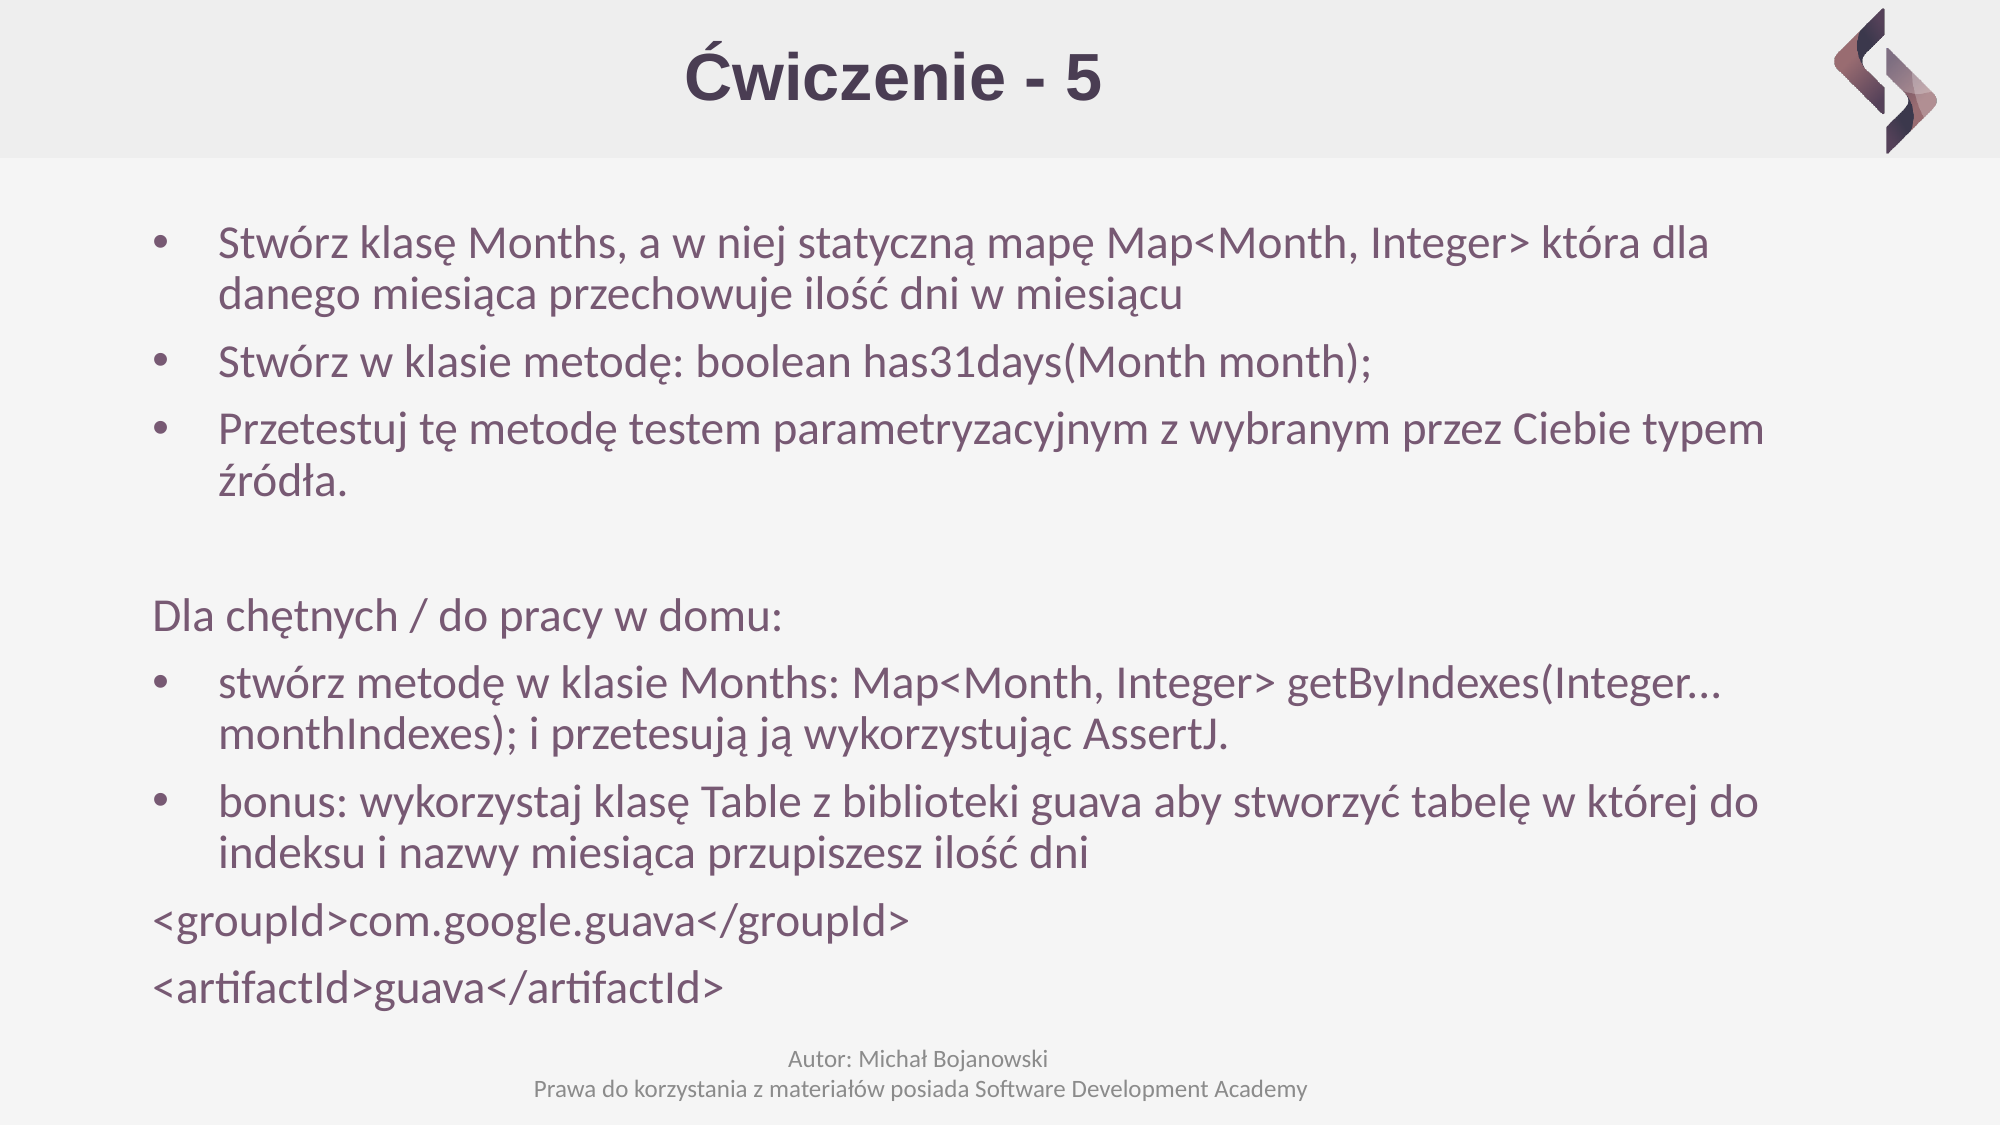

# Ćwiczenie - 5

Stwórz klasę Months, a w niej statyczną mapę Map<Month, Integer> która dla danego miesiąca przechowuje ilość dni w miesiącu
Stwórz w klasie metodę: boolean has31days(Month month);
Przetestuj tę metodę testem parametryzacyjnym z wybranym przez Ciebie typem źródła.

Dla chętnych / do pracy w domu:
stwórz metodę w klasie Months: Map<Month, Integer> getByIndexes(Integer... monthIndexes); i przetesują ją wykorzystując AssertJ.
bonus: wykorzystaj klasę Table z biblioteki guava aby stworzyć tabelę w której do indeksu i nazwy miesiąca przupiszesz ilość dni
<groupId>com.google.guava</groupId>
<artifactId>guava</artifactId>

Autor: Michał Bojanowski
Prawa do korzystania z materiałów posiada Software Development Academy